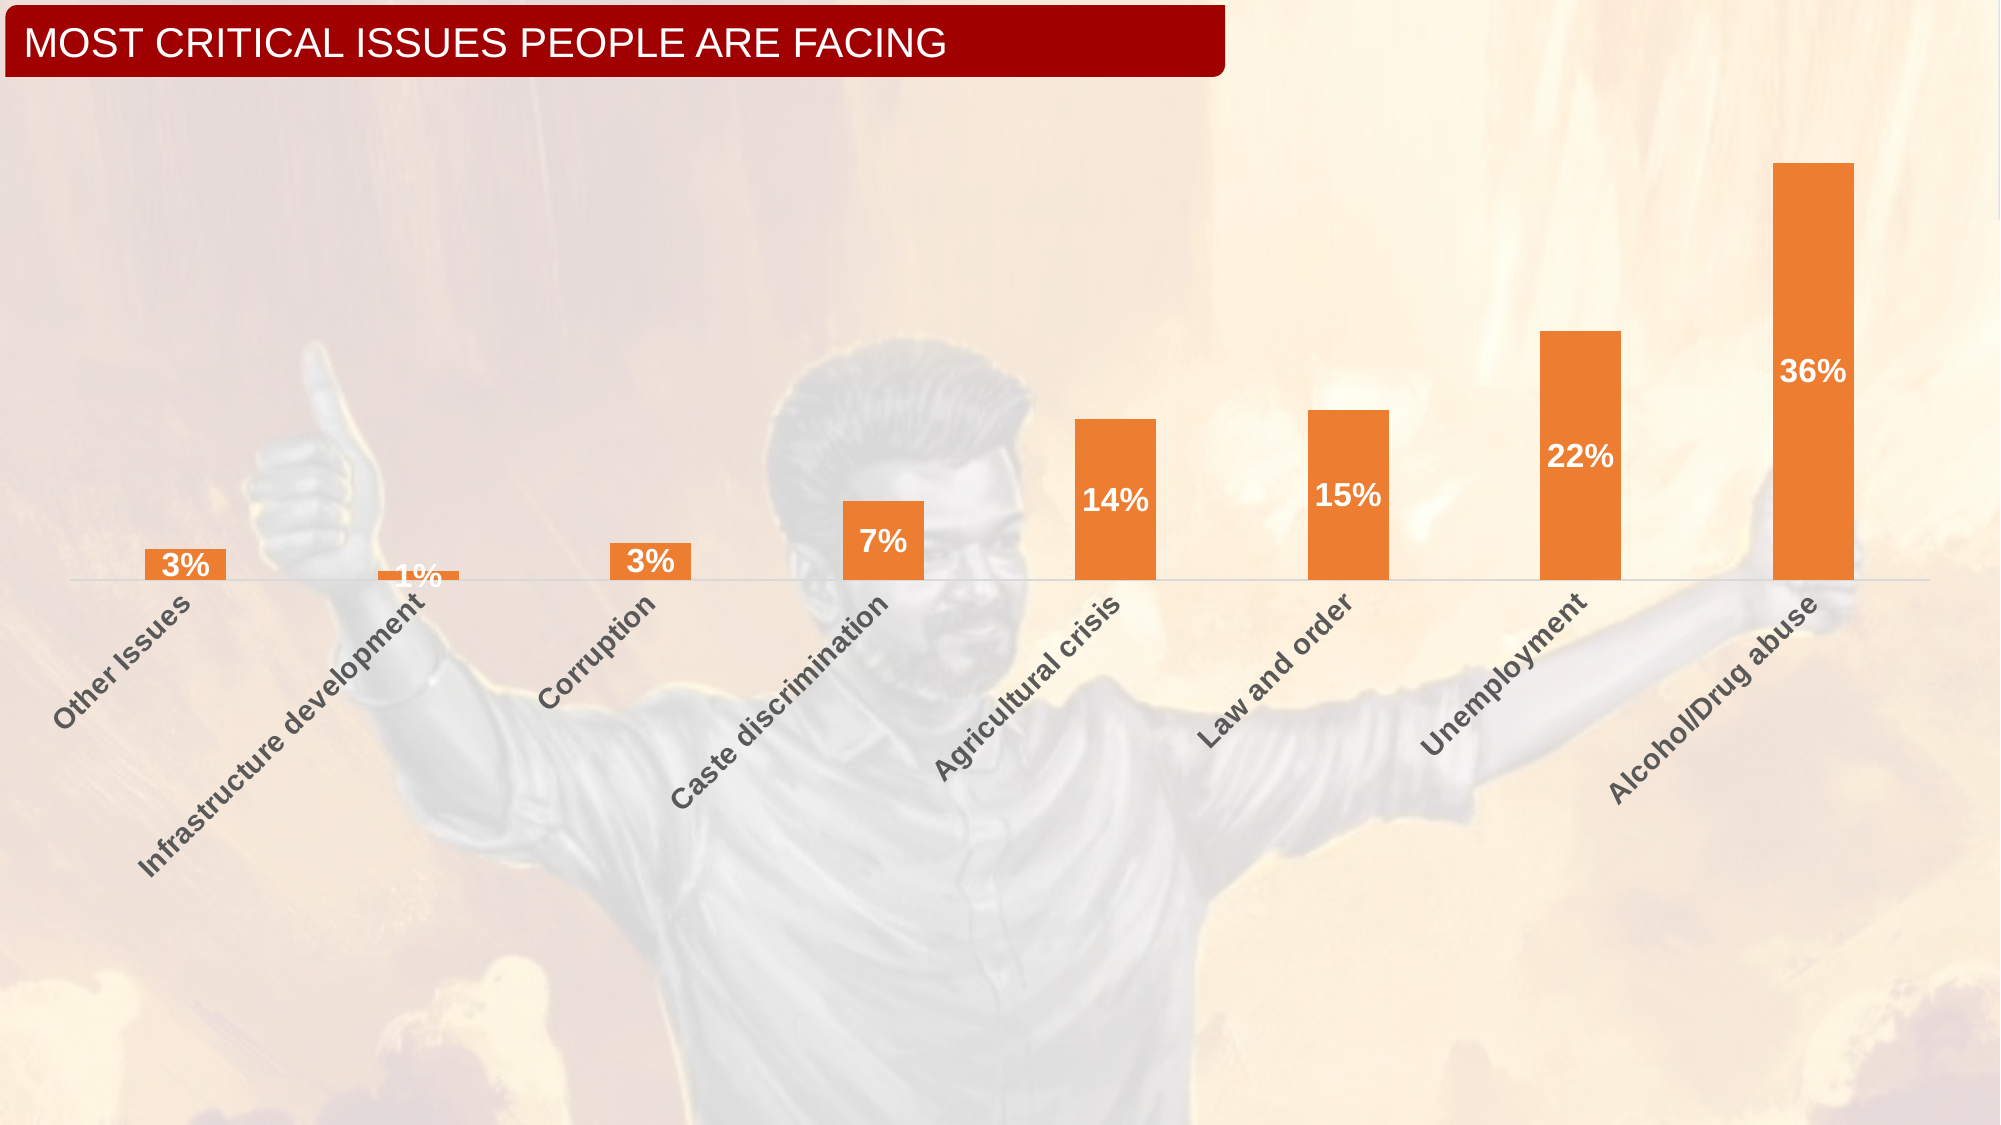

MOST CRITICAL ISSUES PEOPLE ARE FACING

### Chart

| Category | Column3 |
|---|---|
| Alcohol/Drug abuse | 0.3623047 |
| Unemployment | 0.2158203 |
| Law and order | 0.1474609 |
| Agricultural crisis | 0.1396484 |
| Caste discrimination | 0.0683594 |
| Corruption | 0.0322266 |
| Infrastructure development | 0.0078125 |
| Other Issues | 0.0263672 |